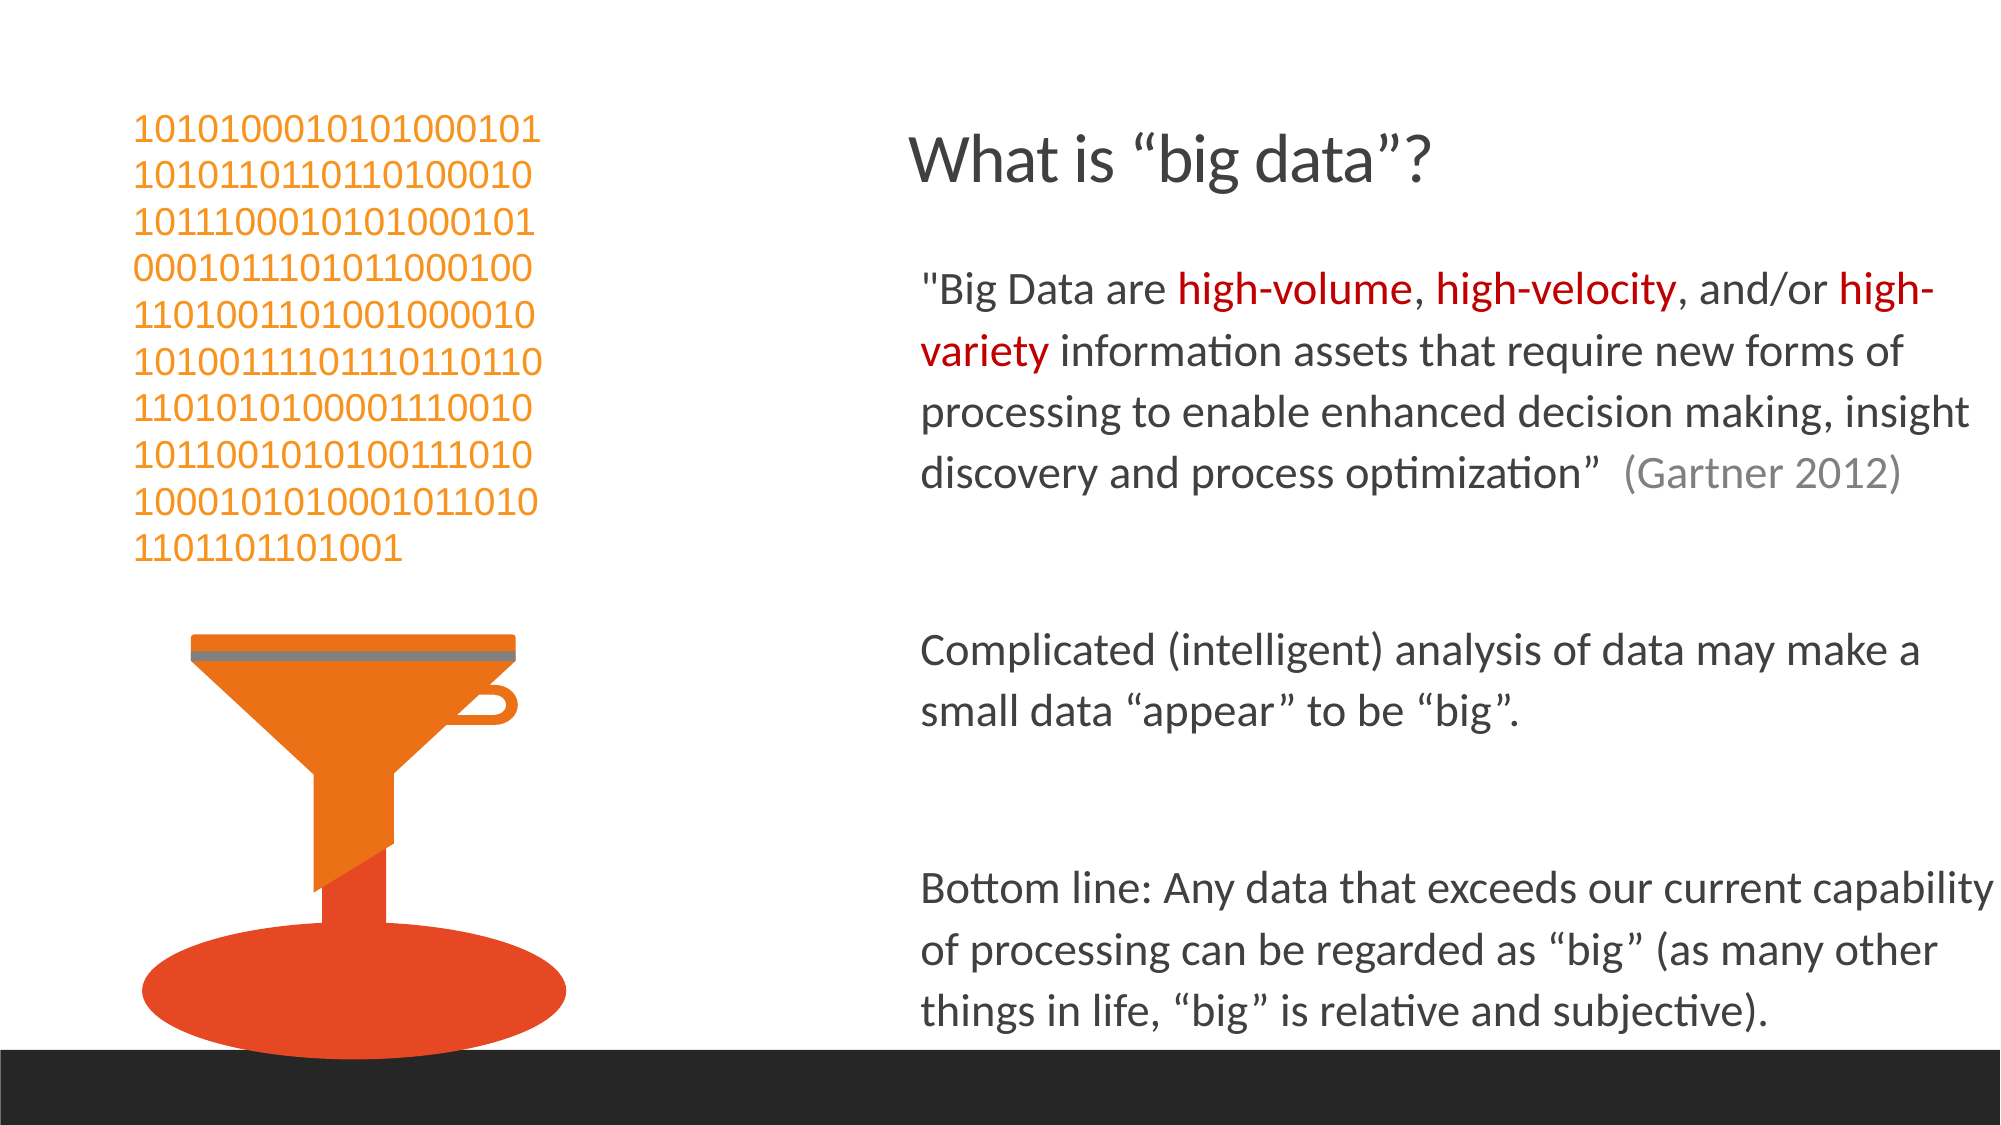

What is “big data”?
10101000101010001011010110110110100010101110001010100010100010111010110001001101001101001000010101001111011101101101101010100001110010101100101010011101010001010100010110101101101101001
"Big Data are high-volume, high-velocity, and/or high-variety information assets that require new forms of processing to enable enhanced decision making, insight discovery and process optimization”  (Gartner 2012)

Complicated (intelligent) analysis of data may make a small data “appear” to be “big”.

Bottom line: Any data that exceeds our current capability of processing can be regarded as “big” (as many other things in life, “big” is relative and subjective).